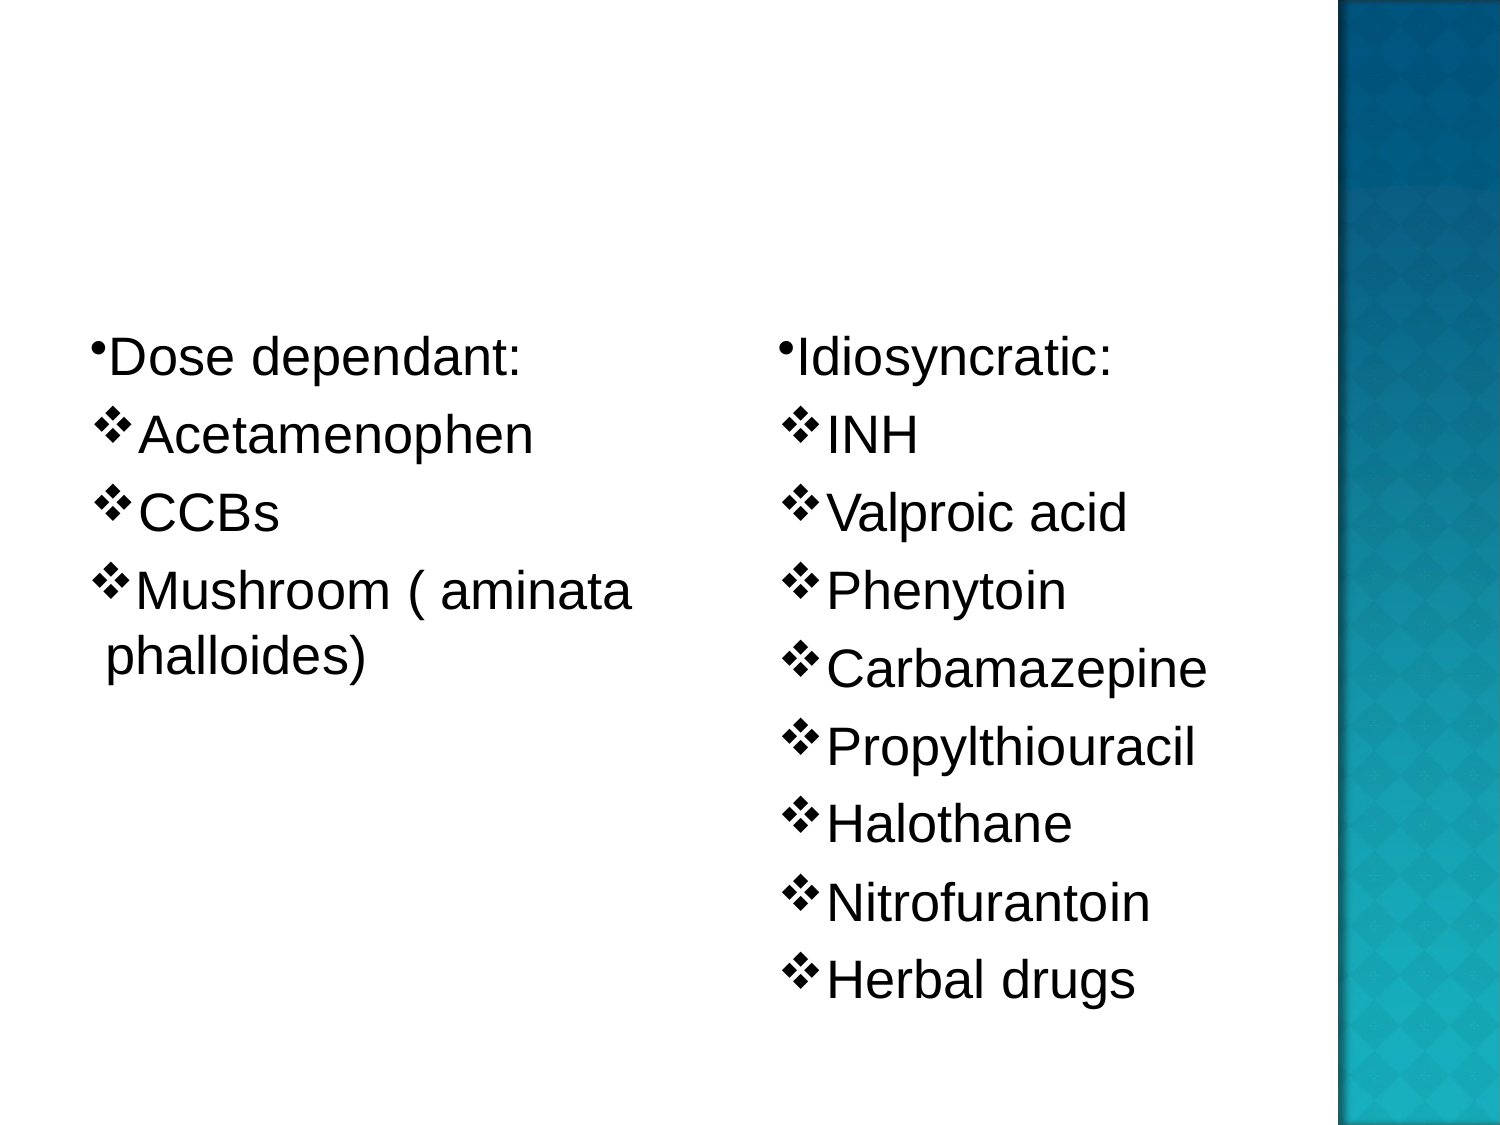

# Important drugs responsible for ALF
Dose dependant:
Acetamenophen
CCBs
Mushroom ( aminata  phalloides)
Idiosyncratic:
INH
Valproic acid
Phenytoin
Carbamazepine
Propylthiouracil
Halothane
Nitrofurantoin
Herbal drugs